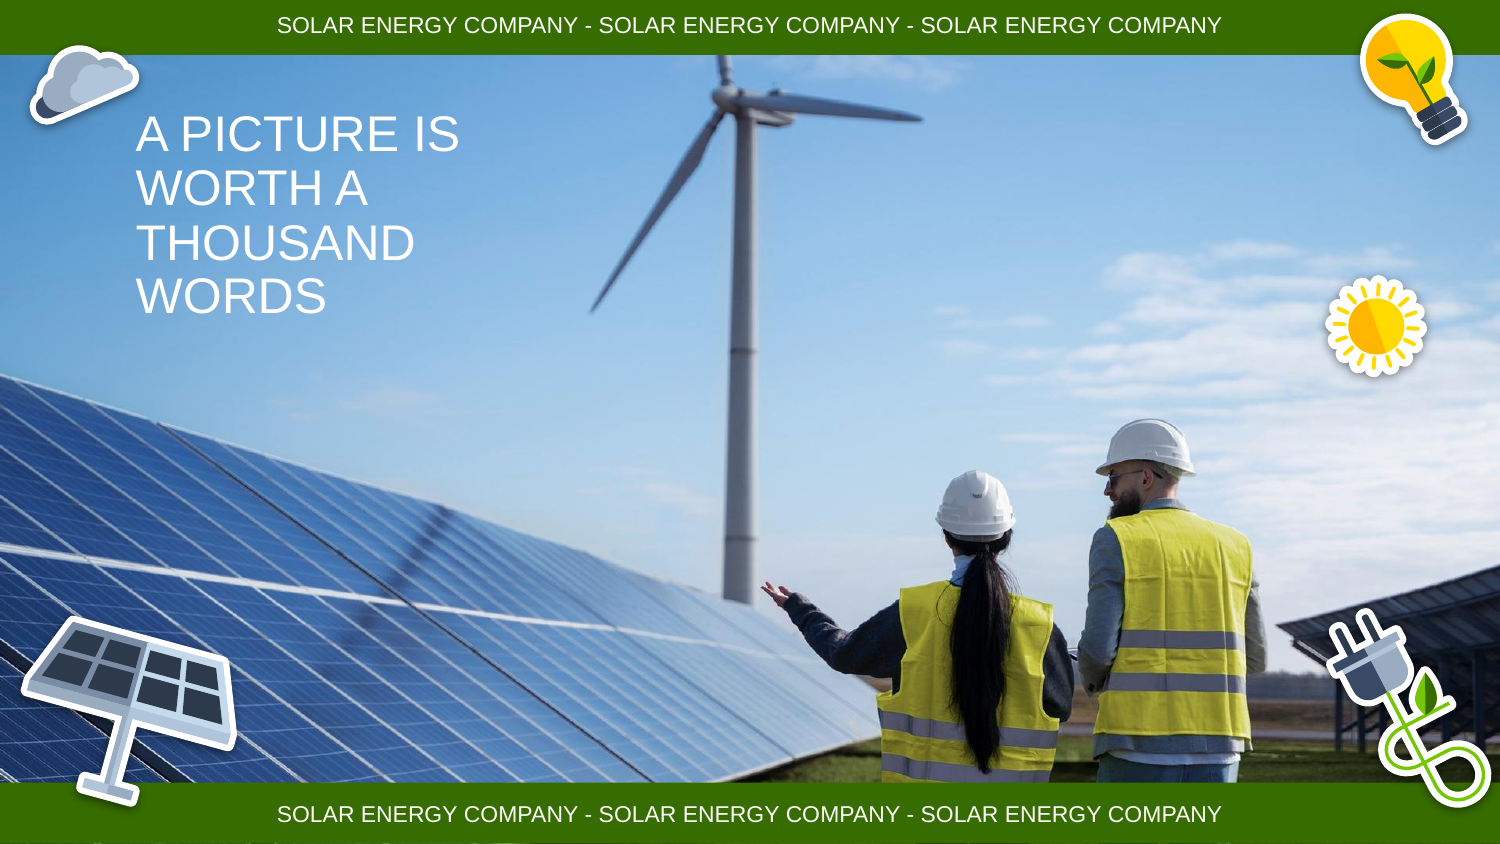

SOLAR ENERGY COMPANY - SOLAR ENERGY COMPANY - SOLAR ENERGY COMPANY

# A PICTURE IS WORTH A THOUSAND WORDS

SOLAR ENERGY COMPANY - SOLAR ENERGY COMPANY - SOLAR ENERGY COMPANY